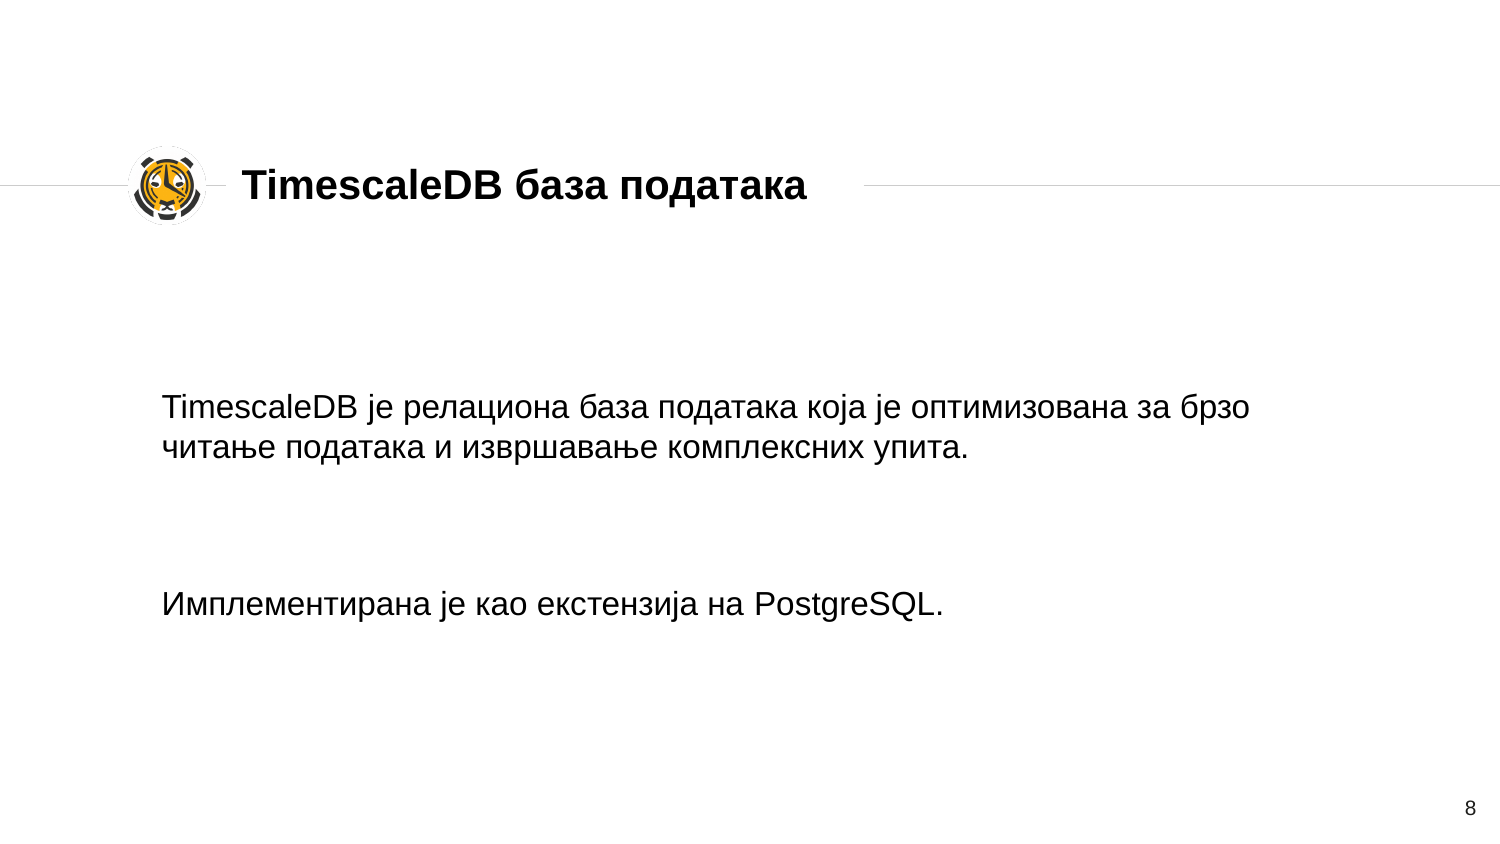

# TimescaleDB база података

TimescaleDB је релациона база података која је оптимизована за брзо читање података и извршавање комплексних упита.

Имплементирана је као екстензија на PostgreSQL.
8